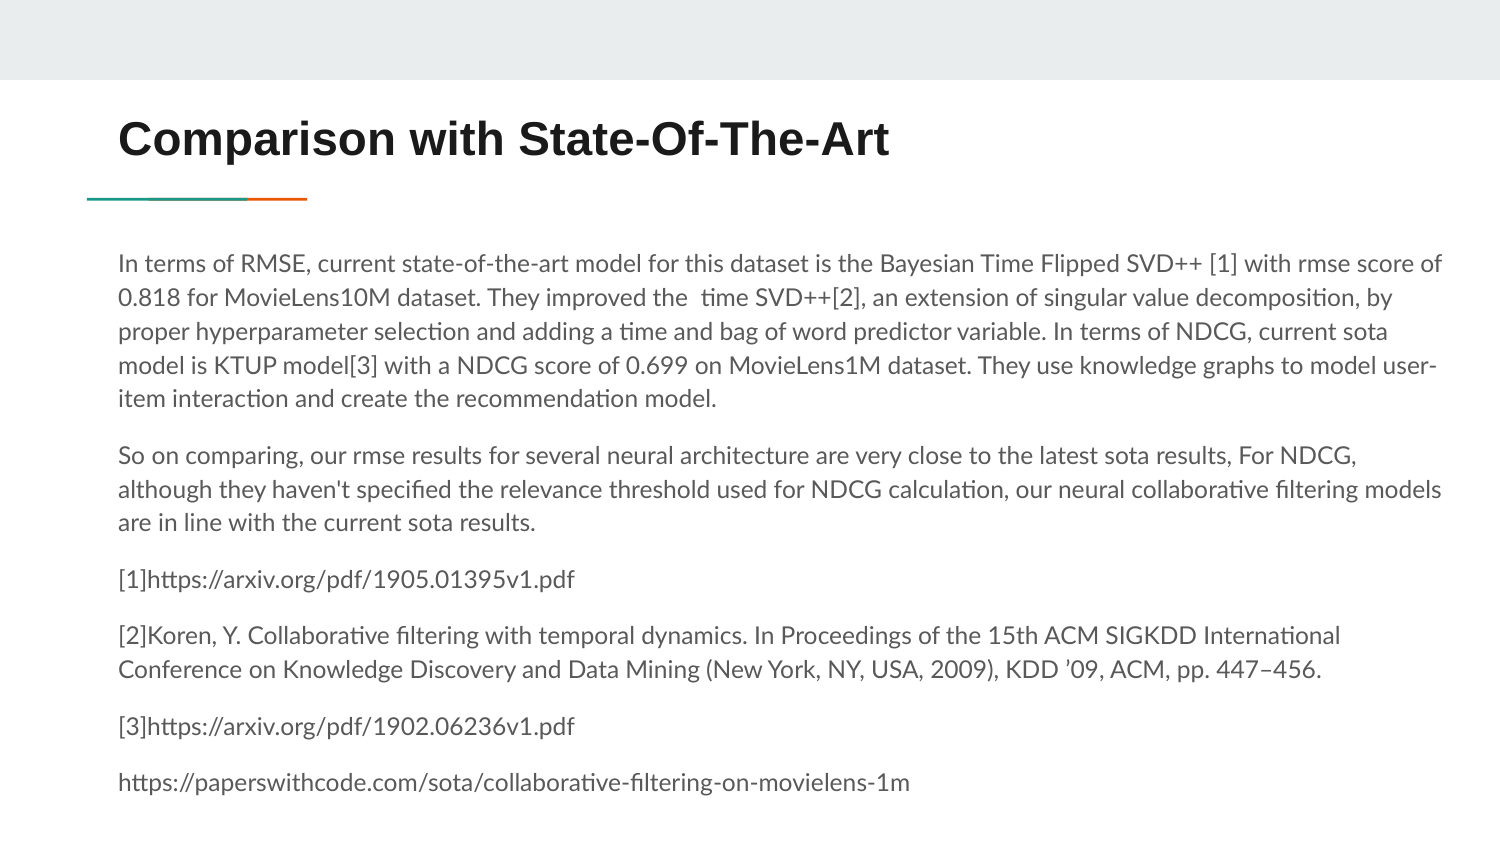

# Comparison with State-Of-The-Art

In terms of RMSE, current state-of-the-art model for this dataset is the Bayesian Time Flipped SVD++ [1] with rmse score of 0.818 for MovieLens10M dataset. They improved the  time SVD++[2], an extension of singular value decomposition, by proper hyperparameter selection and adding a time and bag of word predictor variable. In terms of NDCG, current sota model is KTUP model[3] with a NDCG score of 0.699 on MovieLens1M dataset. They use knowledge graphs to model user-item interaction and create the recommendation model.
So on comparing, our rmse results for several neural architecture are very close to the latest sota results, For NDCG, although they haven't specified the relevance threshold used for NDCG calculation, our neural collaborative filtering models are in line with the current sota results.
[1]https://arxiv.org/pdf/1905.01395v1.pdf
[2]Koren, Y. Collaborative filtering with temporal dynamics. In Proceedings of the 15th ACM SIGKDD International Conference on Knowledge Discovery and Data Mining (New York, NY, USA, 2009), KDD ’09, ACM, pp. 447–456.
[3]https://arxiv.org/pdf/1902.06236v1.pdf
https://paperswithcode.com/sota/collaborative-filtering-on-movielens-1m